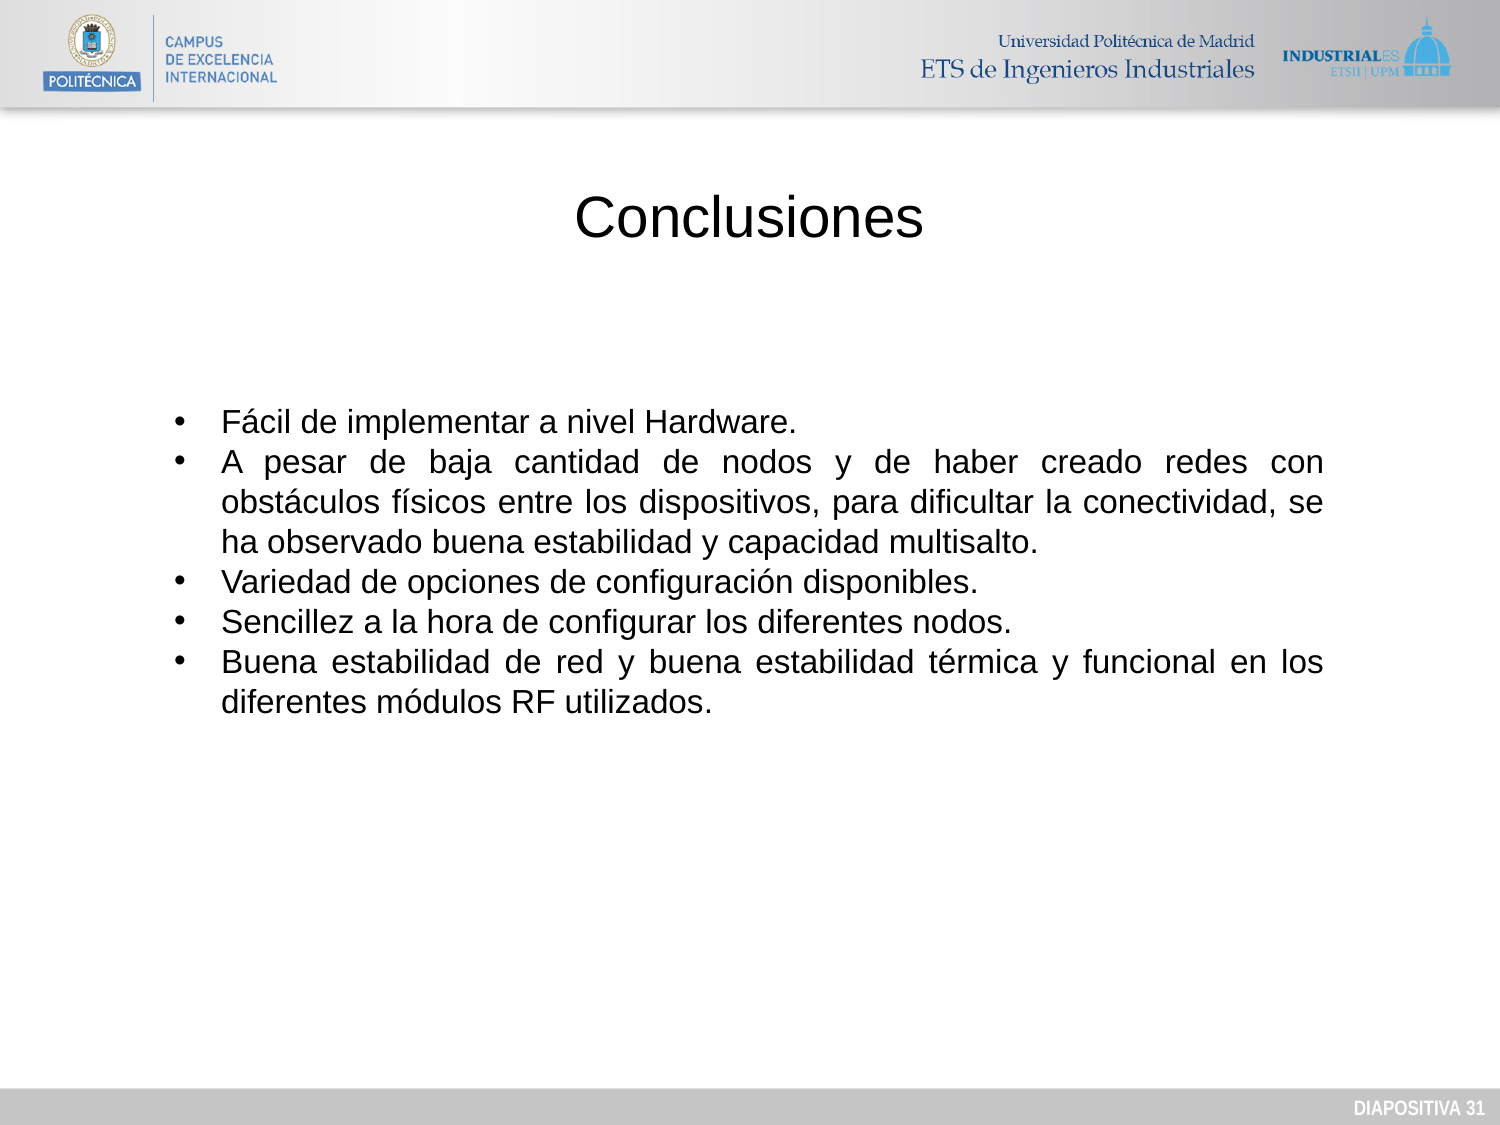

# Conclusiones
Fácil de implementar a nivel Hardware.
A pesar de baja cantidad de nodos y de haber creado redes con obstáculos físicos entre los dispositivos, para dificultar la conectividad, se ha observado buena estabilidad y capacidad multisalto.
Variedad de opciones de configuración disponibles.
Sencillez a la hora de configurar los diferentes nodos.
Buena estabilidad de red y buena estabilidad térmica y funcional en los diferentes módulos RF utilizados.
DIAPOSITIVA 31